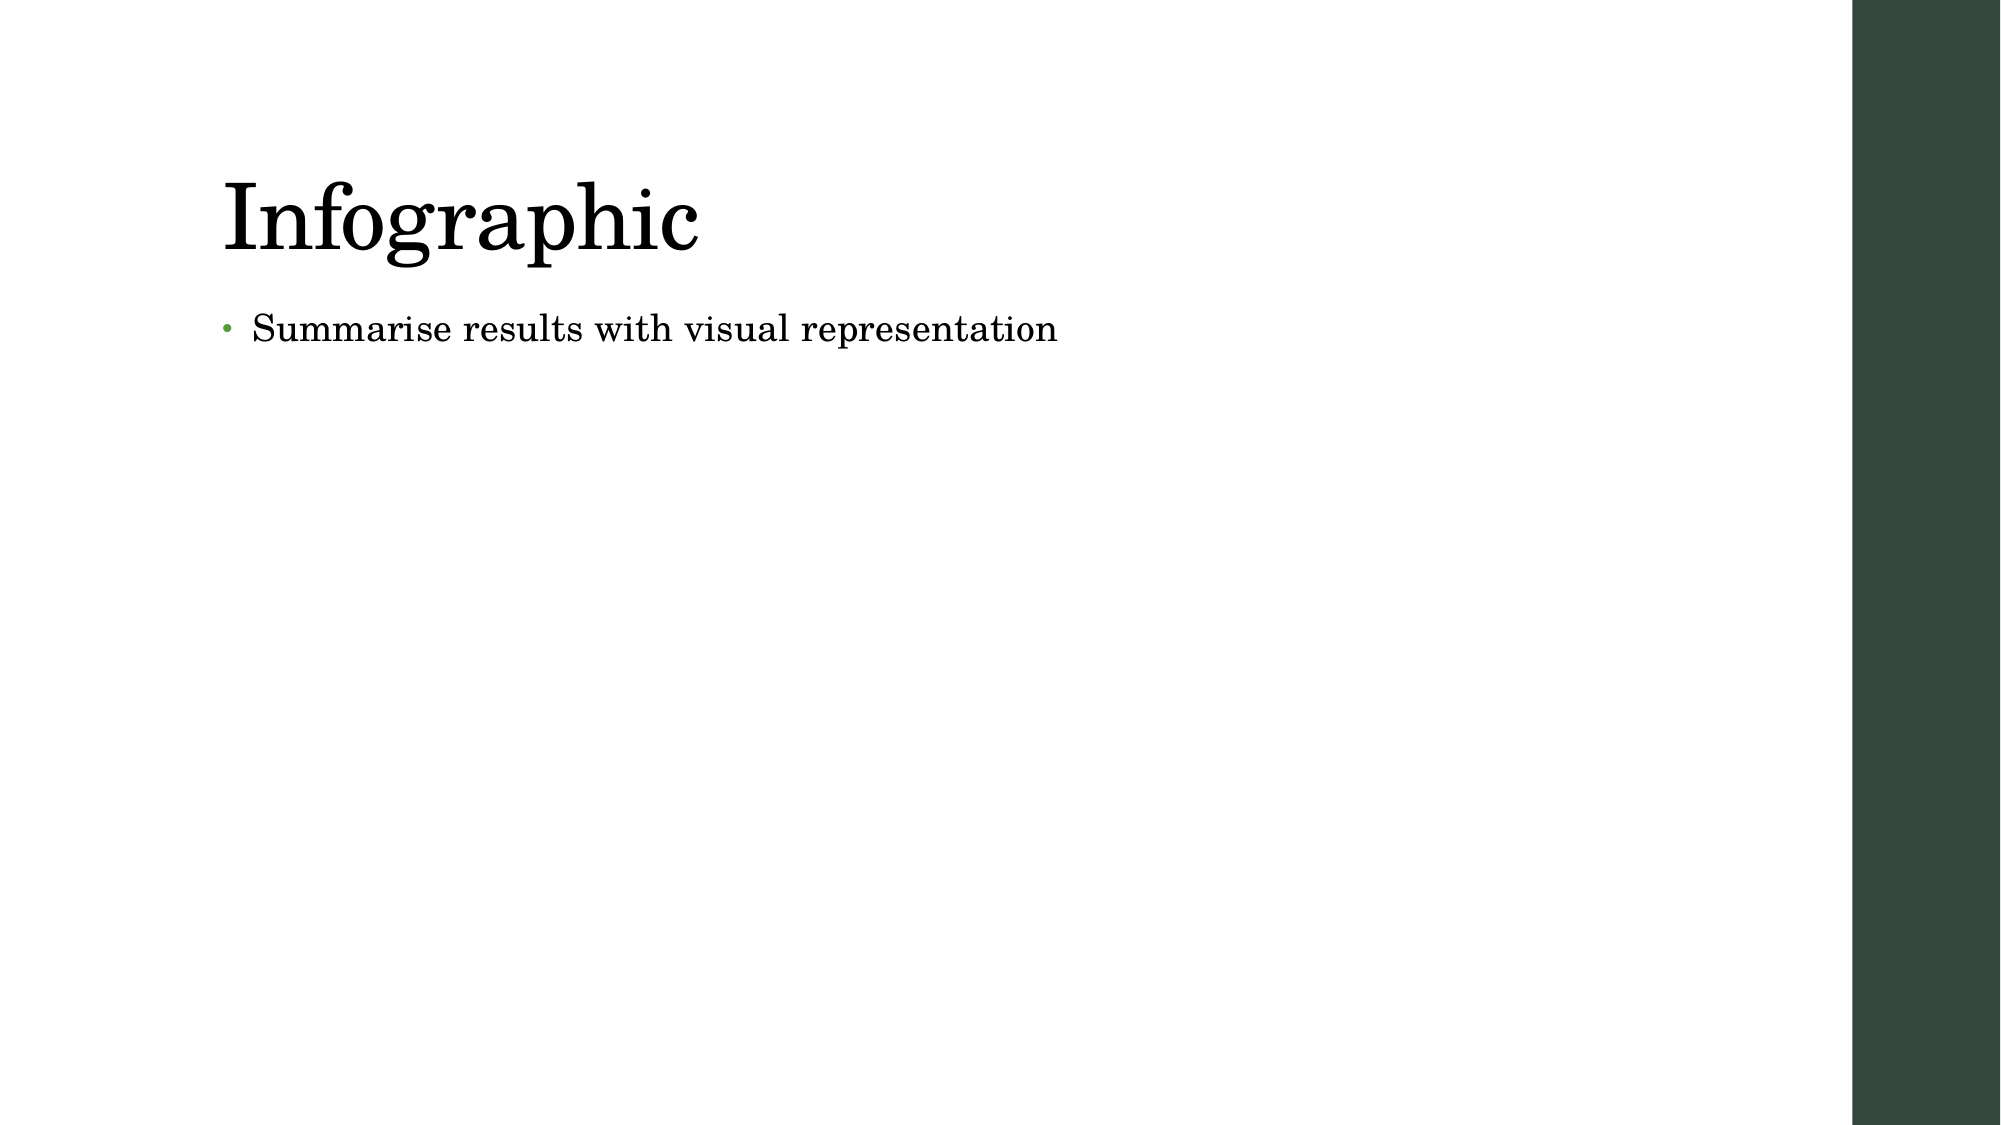

# Infographic
Summarise results with visual representation